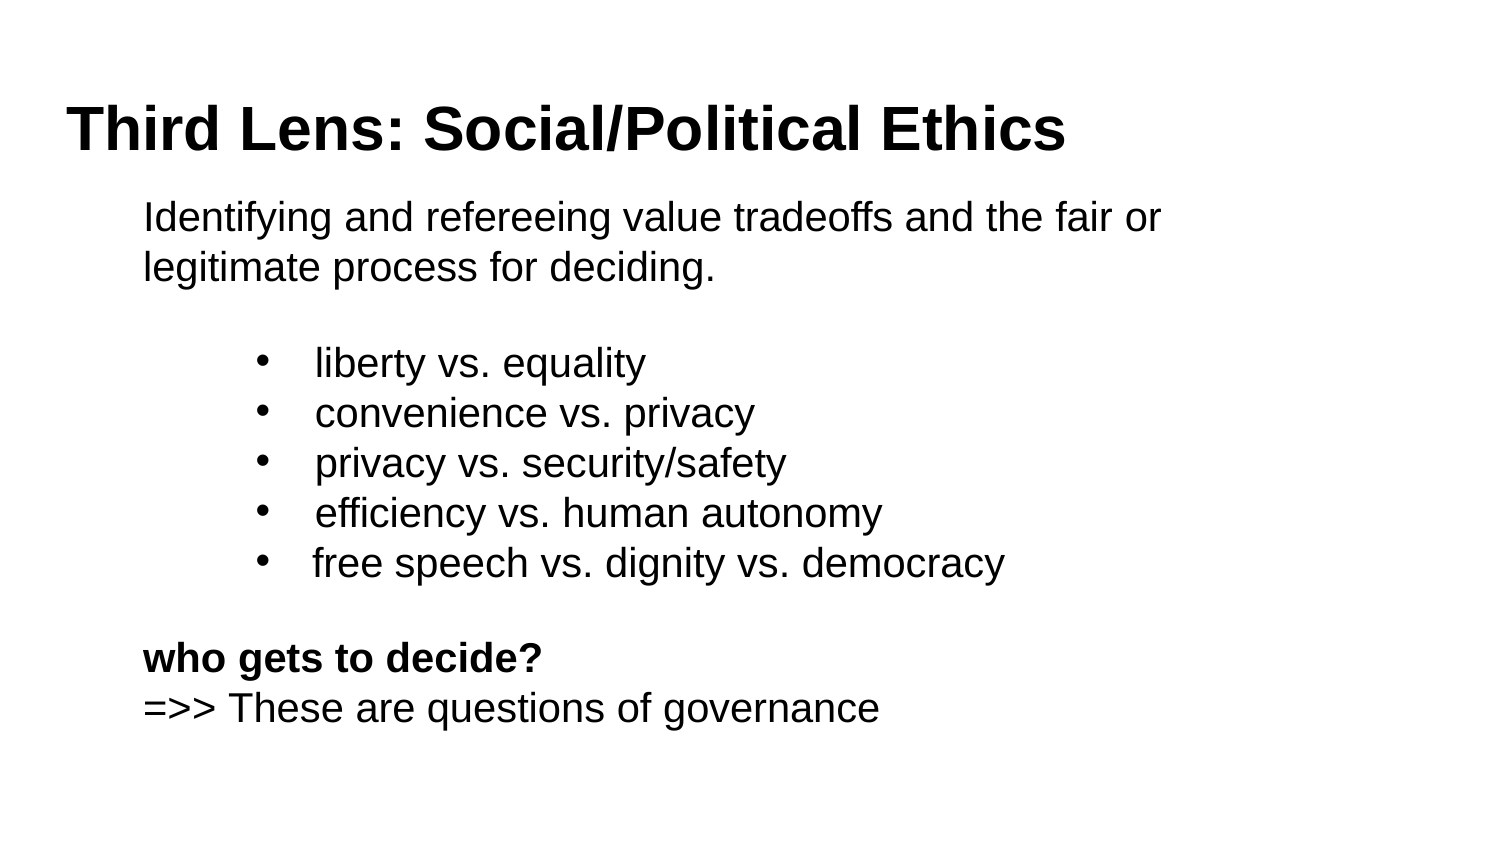

# Third Lens: Social/Political Ethics
Identifying and refereeing value tradeoffs and the fair or legitimate process for deciding.

liberty vs. equality
convenience vs. privacy
privacy vs. security/safety
efficiency vs. human autonomy
free speech vs. dignity vs. democracy

who gets to decide?
=>> These are questions of governance